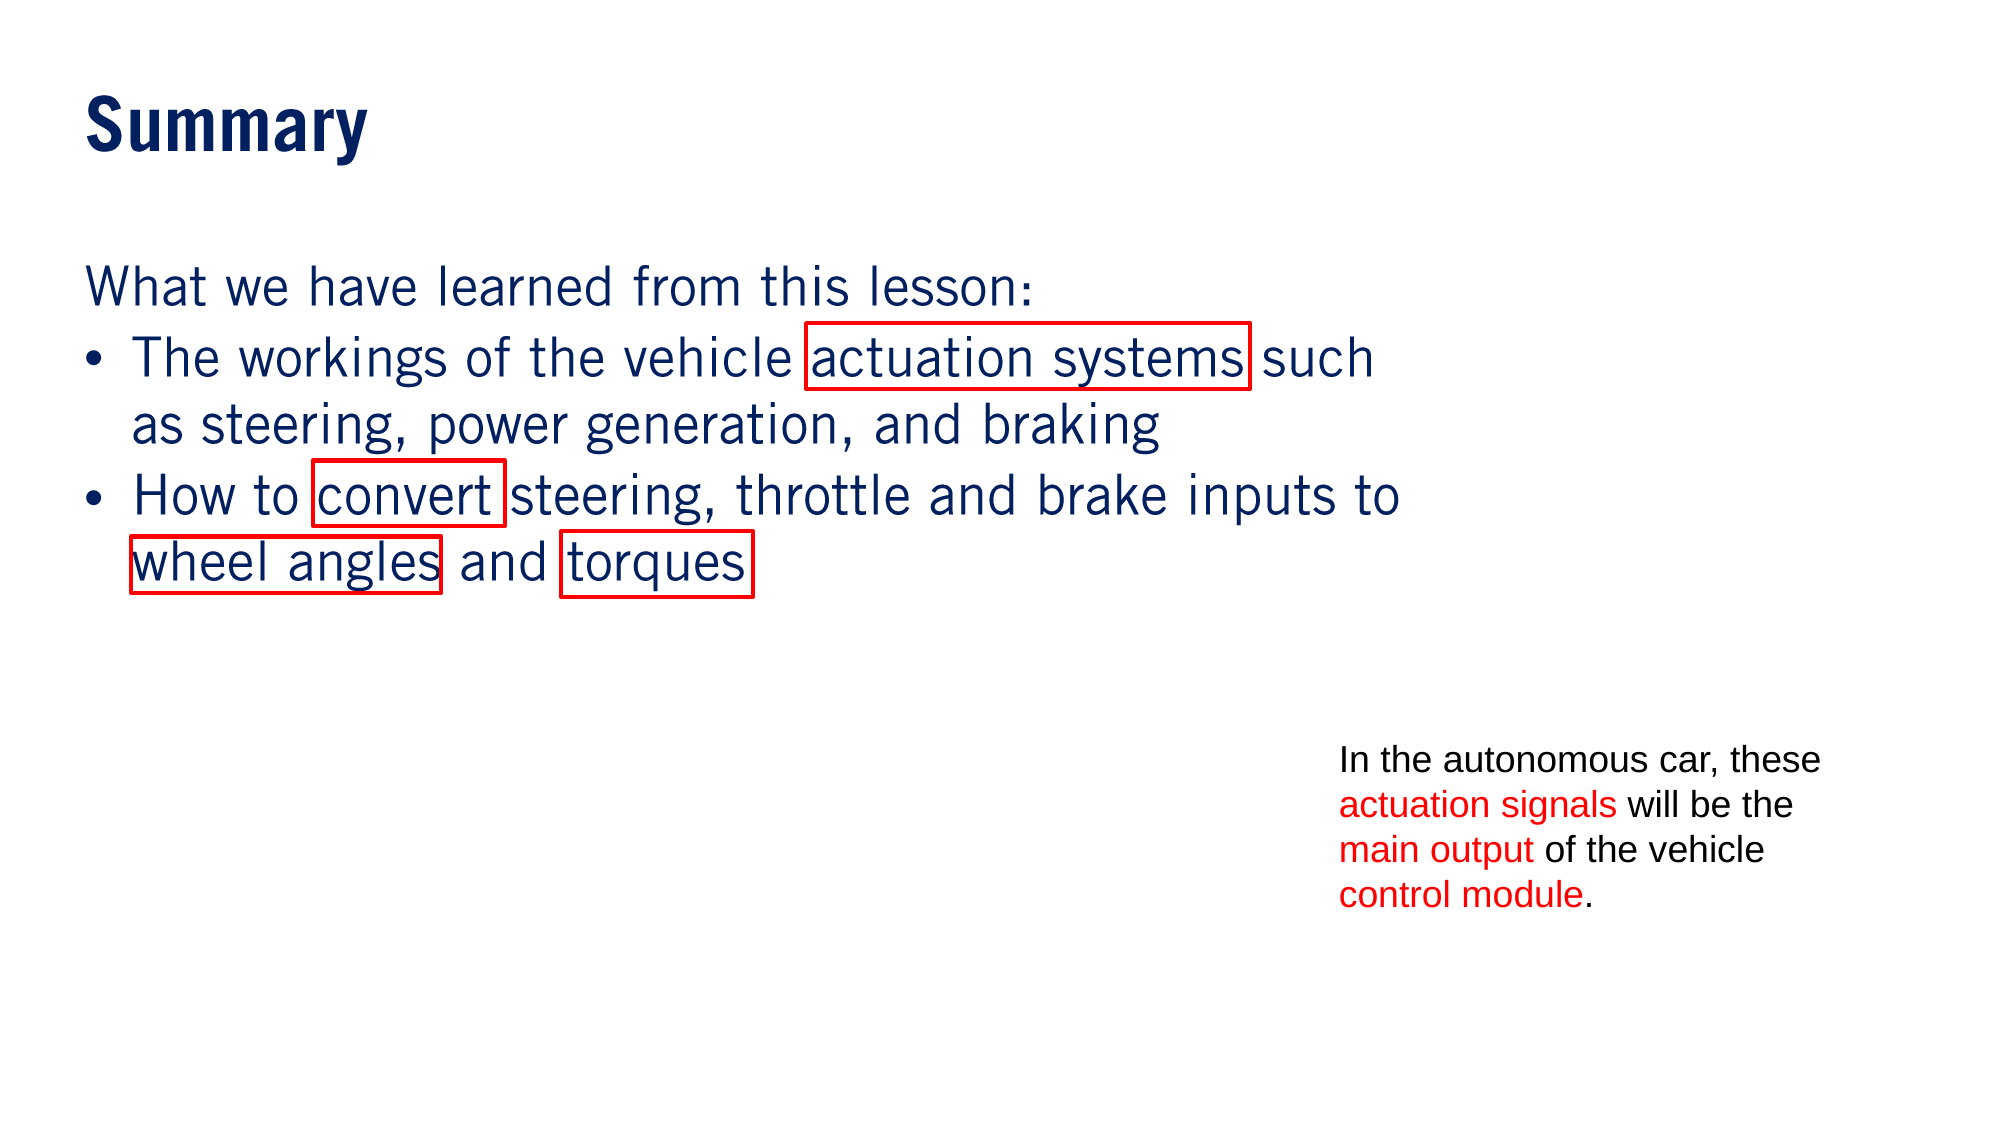

•

•

In the autonomous car, these actuation signals will be the main output of the vehicle control module.